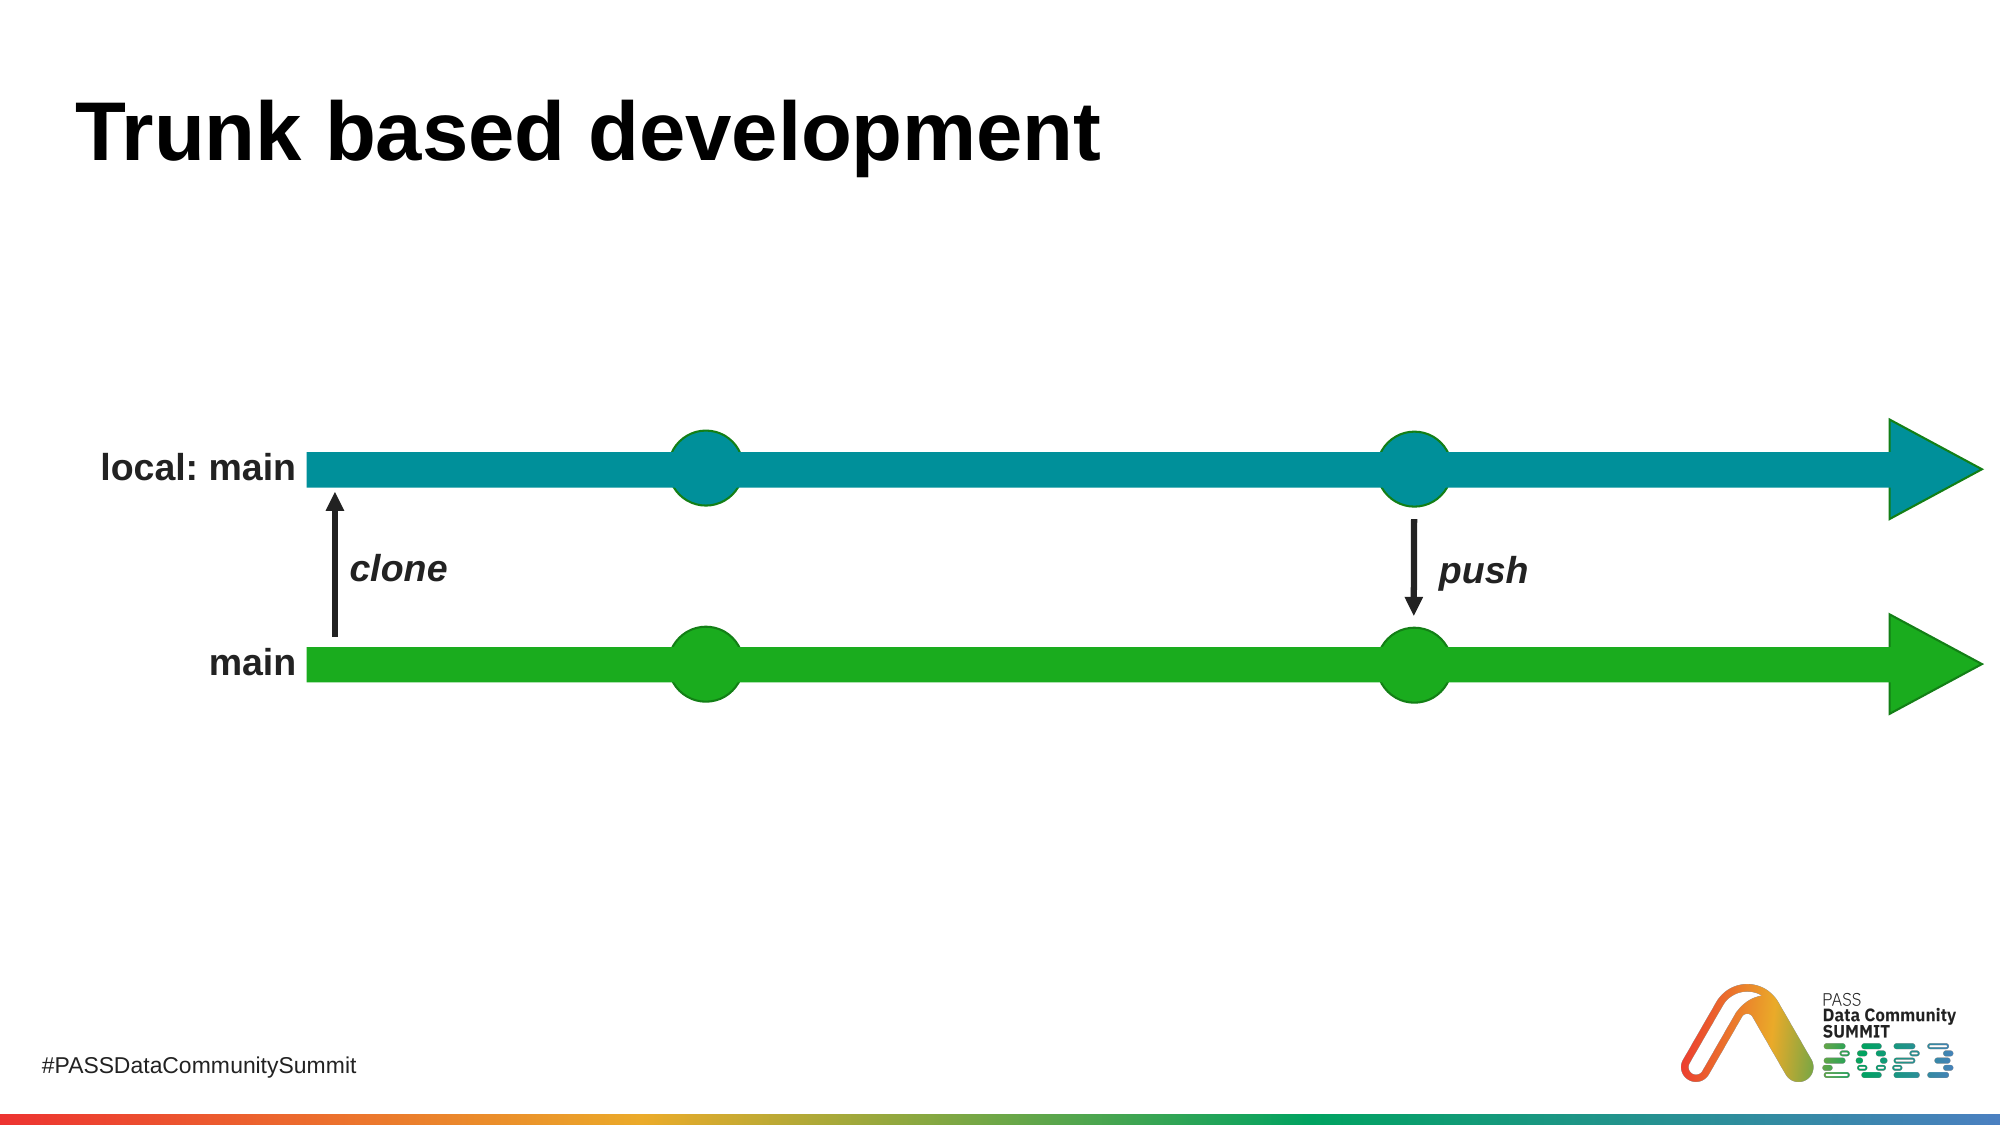

# Trunk based development

local: main

clone
push

main